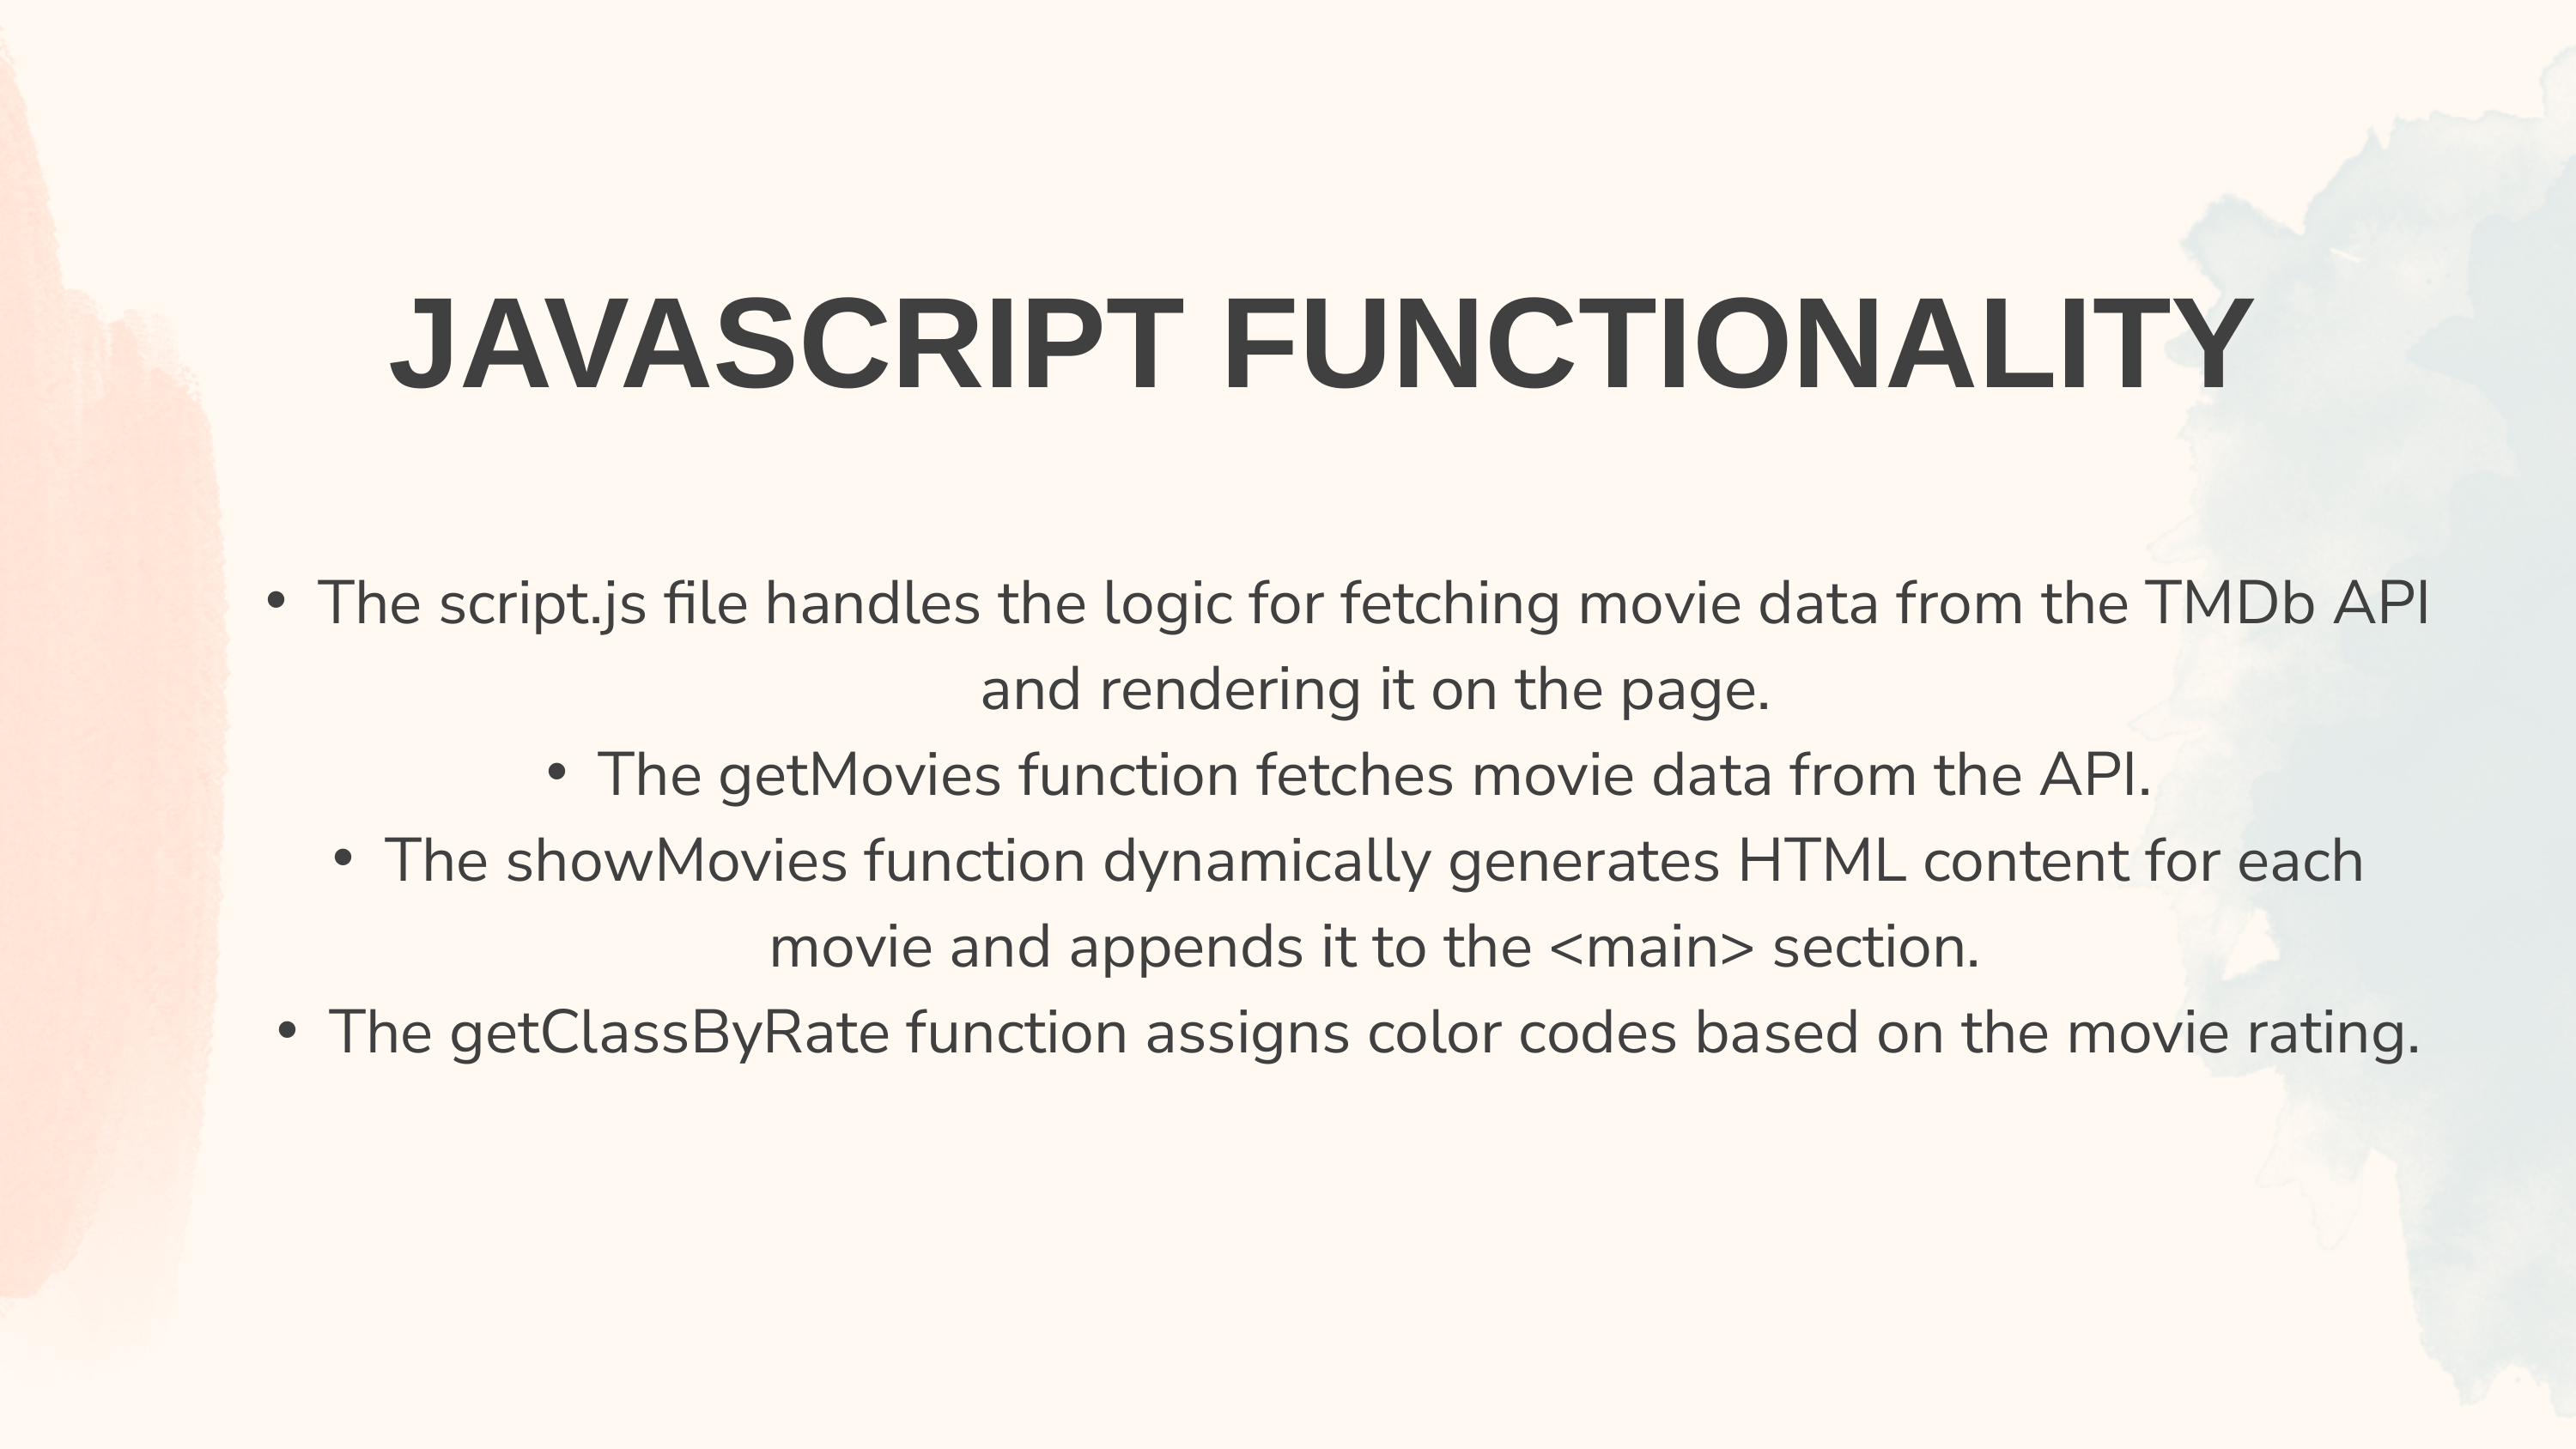

JAVASCRIPT FUNCTIONALITY
The script.js file handles the logic for fetching movie data from the TMDb API and rendering it on the page.
The getMovies function fetches movie data from the API.
The showMovies function dynamically generates HTML content for each movie and appends it to the <main> section.
The getClassByRate function assigns color codes based on the movie rating.